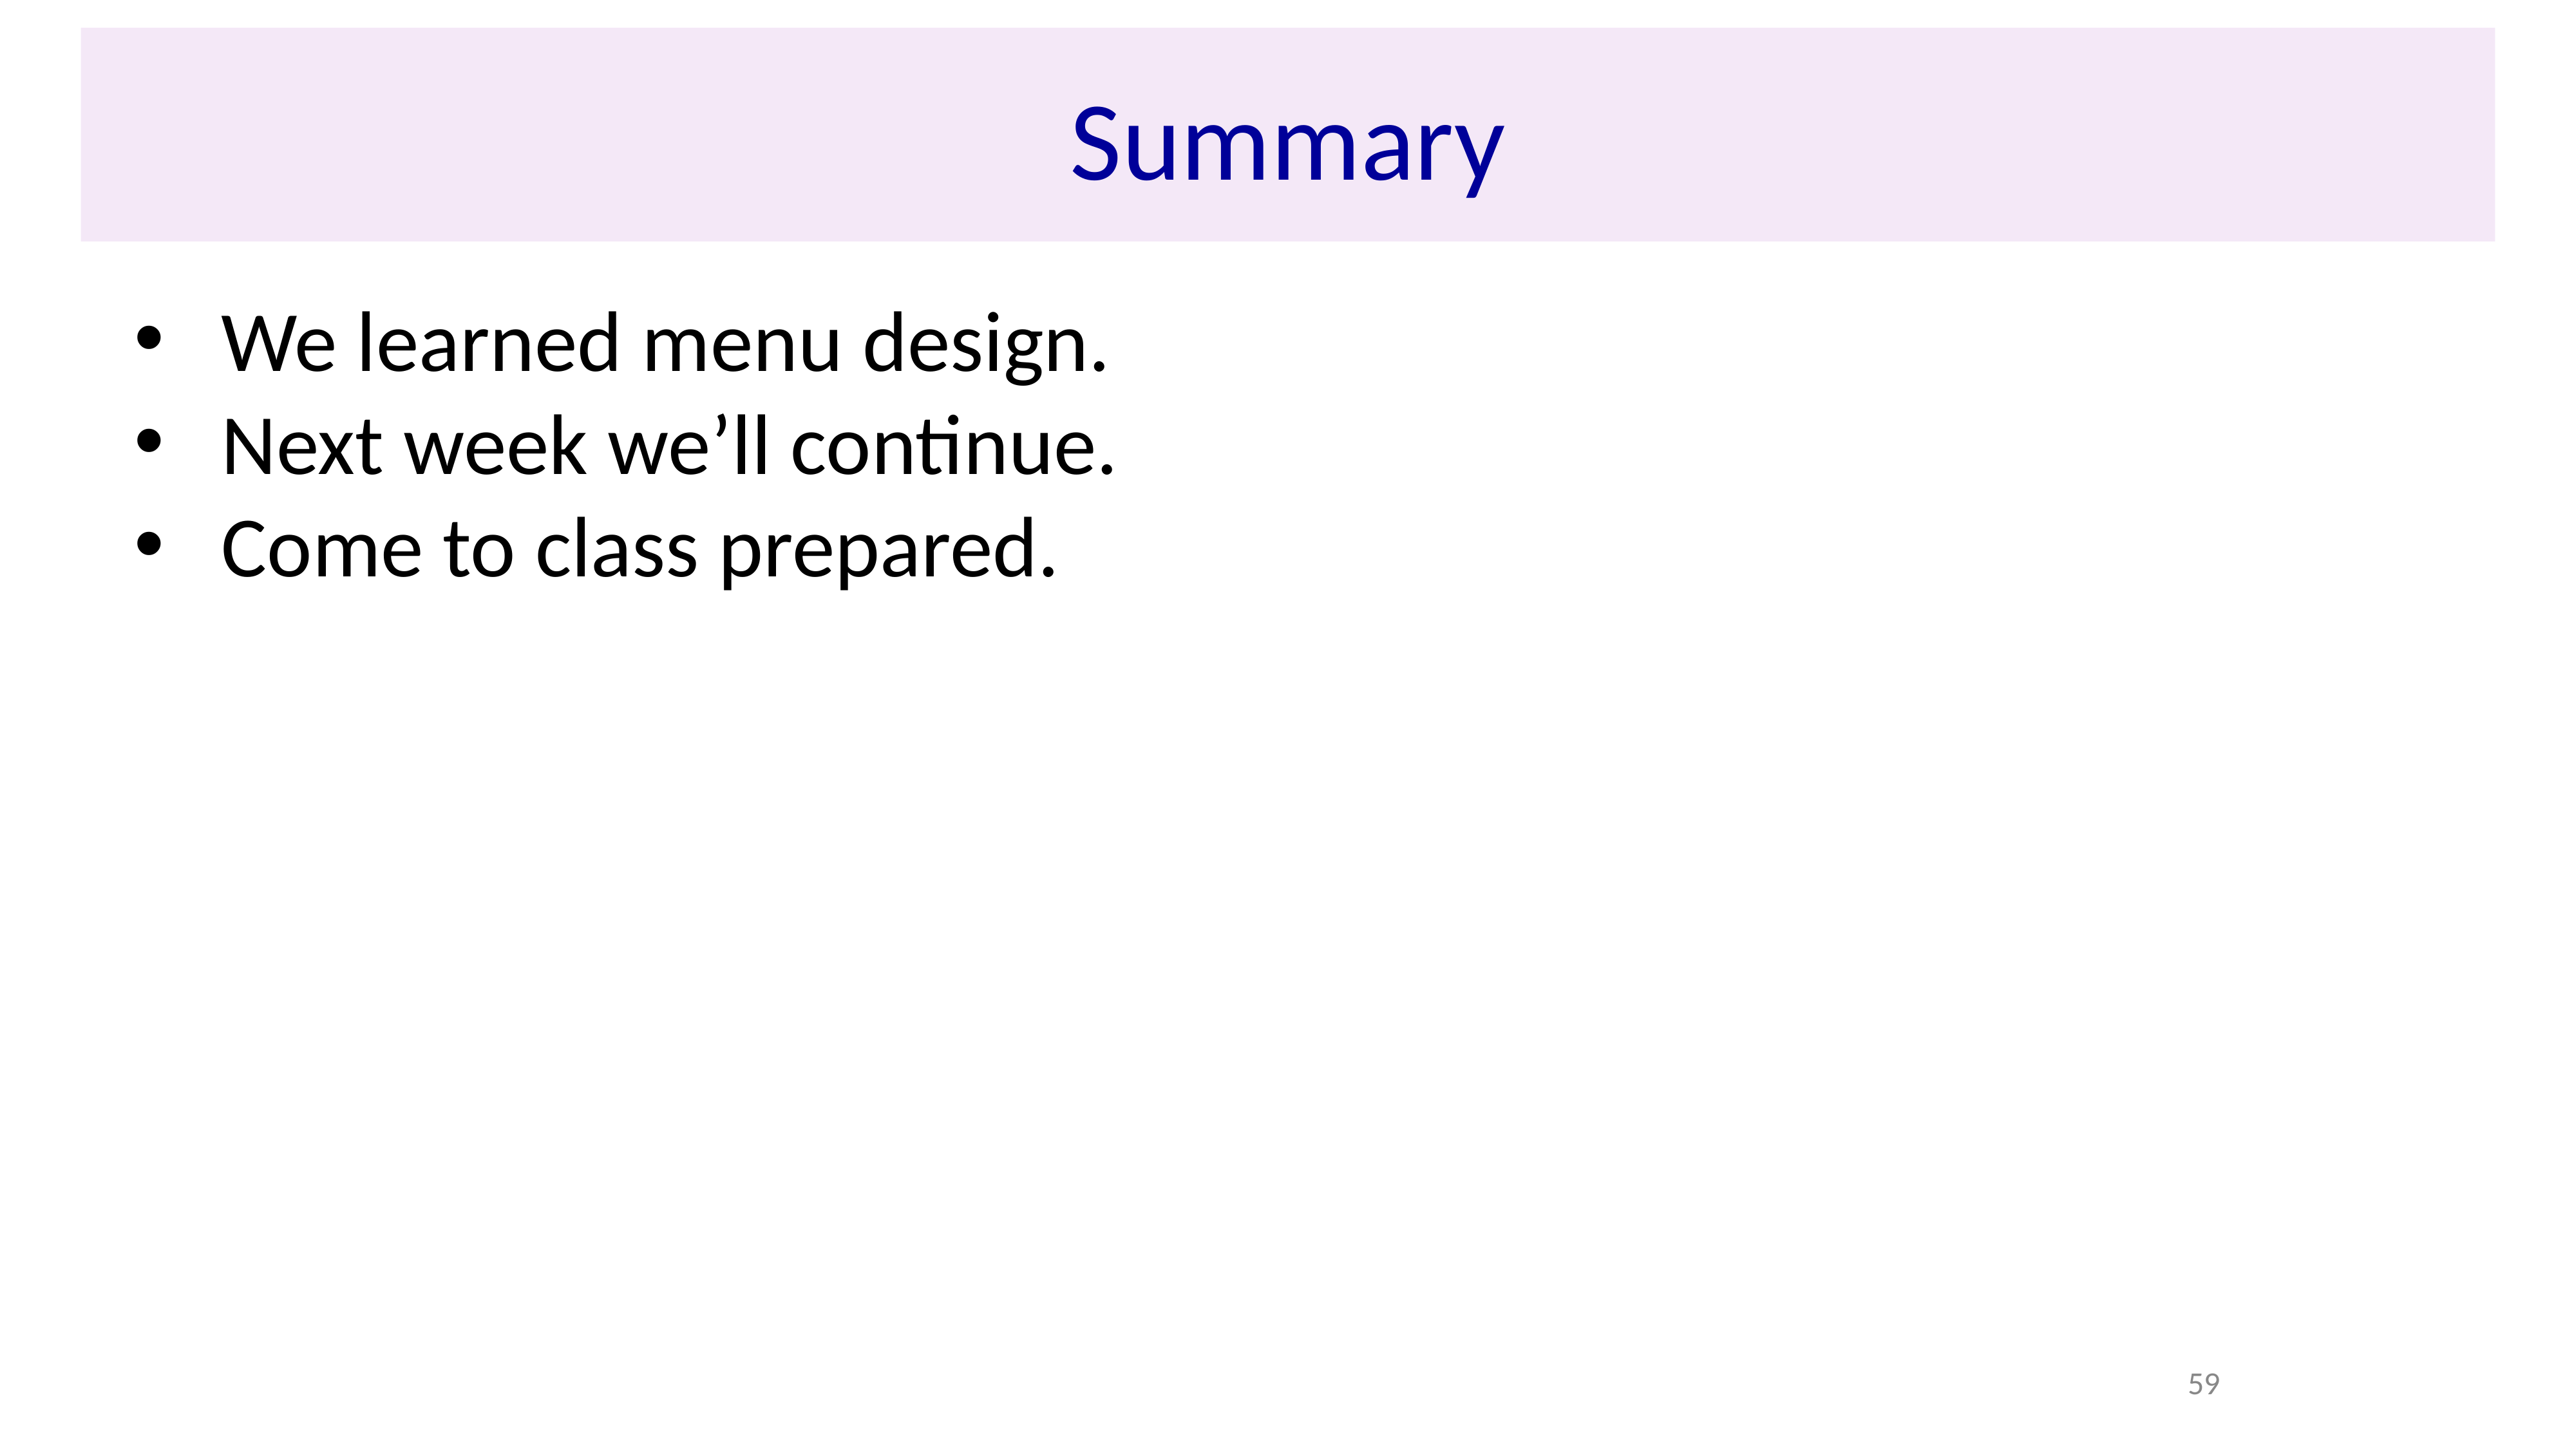

# Summary
We learned menu design.
Next week we’ll continue.
Come to class prepared.
59